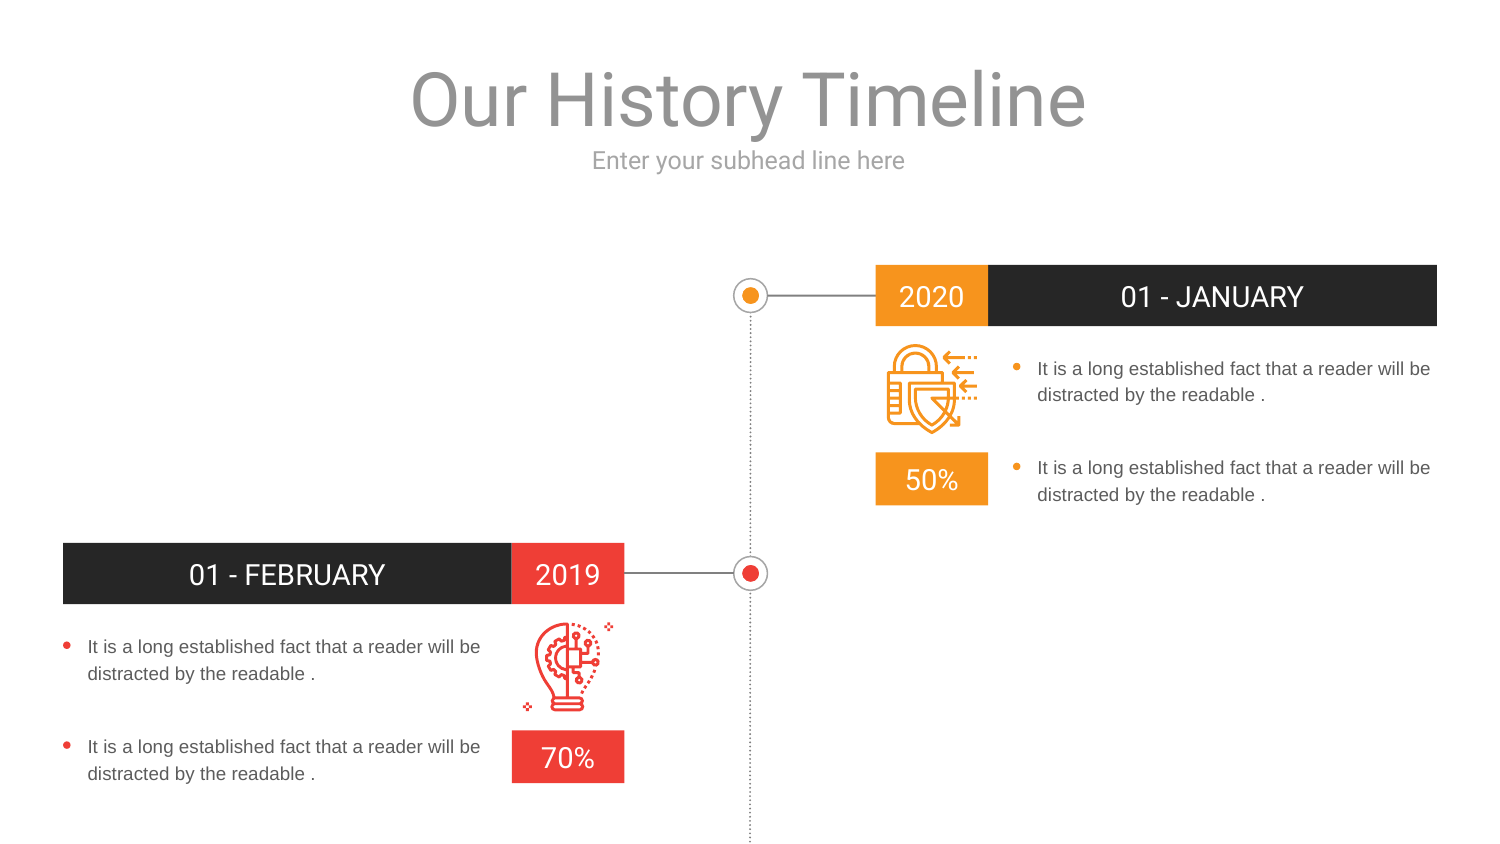

# Our History Timeline
Enter your subhead line here
2020
01 - JANUARY

It is a long established fact that a reader will be distracted by the readable .

50%
It is a long established fact that a reader will be distracted by the readable .

01 - FEBRUARY
2019

It is a long established fact that a reader will be distracted by the readable .

70%
It is a long established fact that a reader will be distracted by the readable .